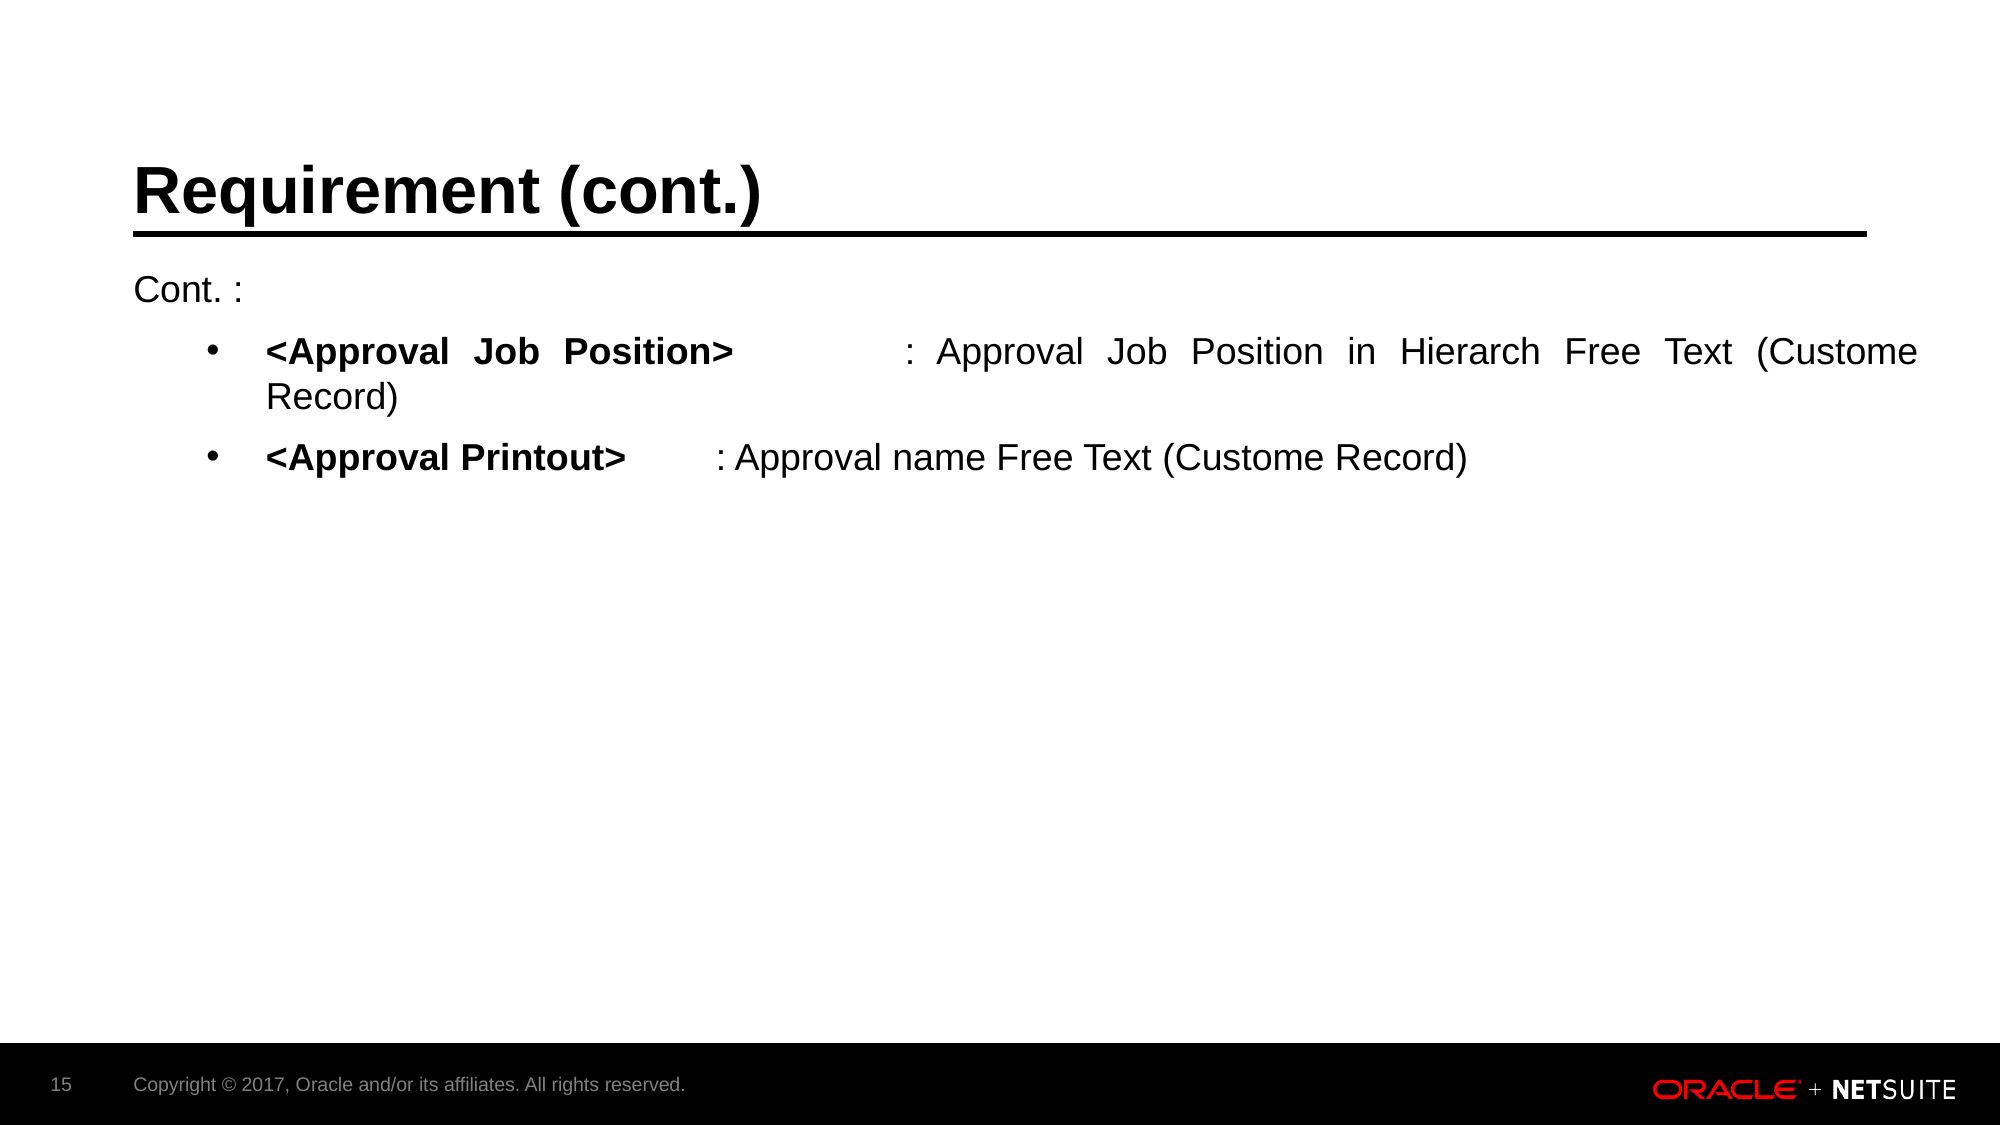

# Requirement (cont.)
Cont. :
<Approval Job Position> 	: Approval Job Position in Hierarch Free Text (Custome Record)
<Approval Printout>	: Approval name Free Text (Custome Record)